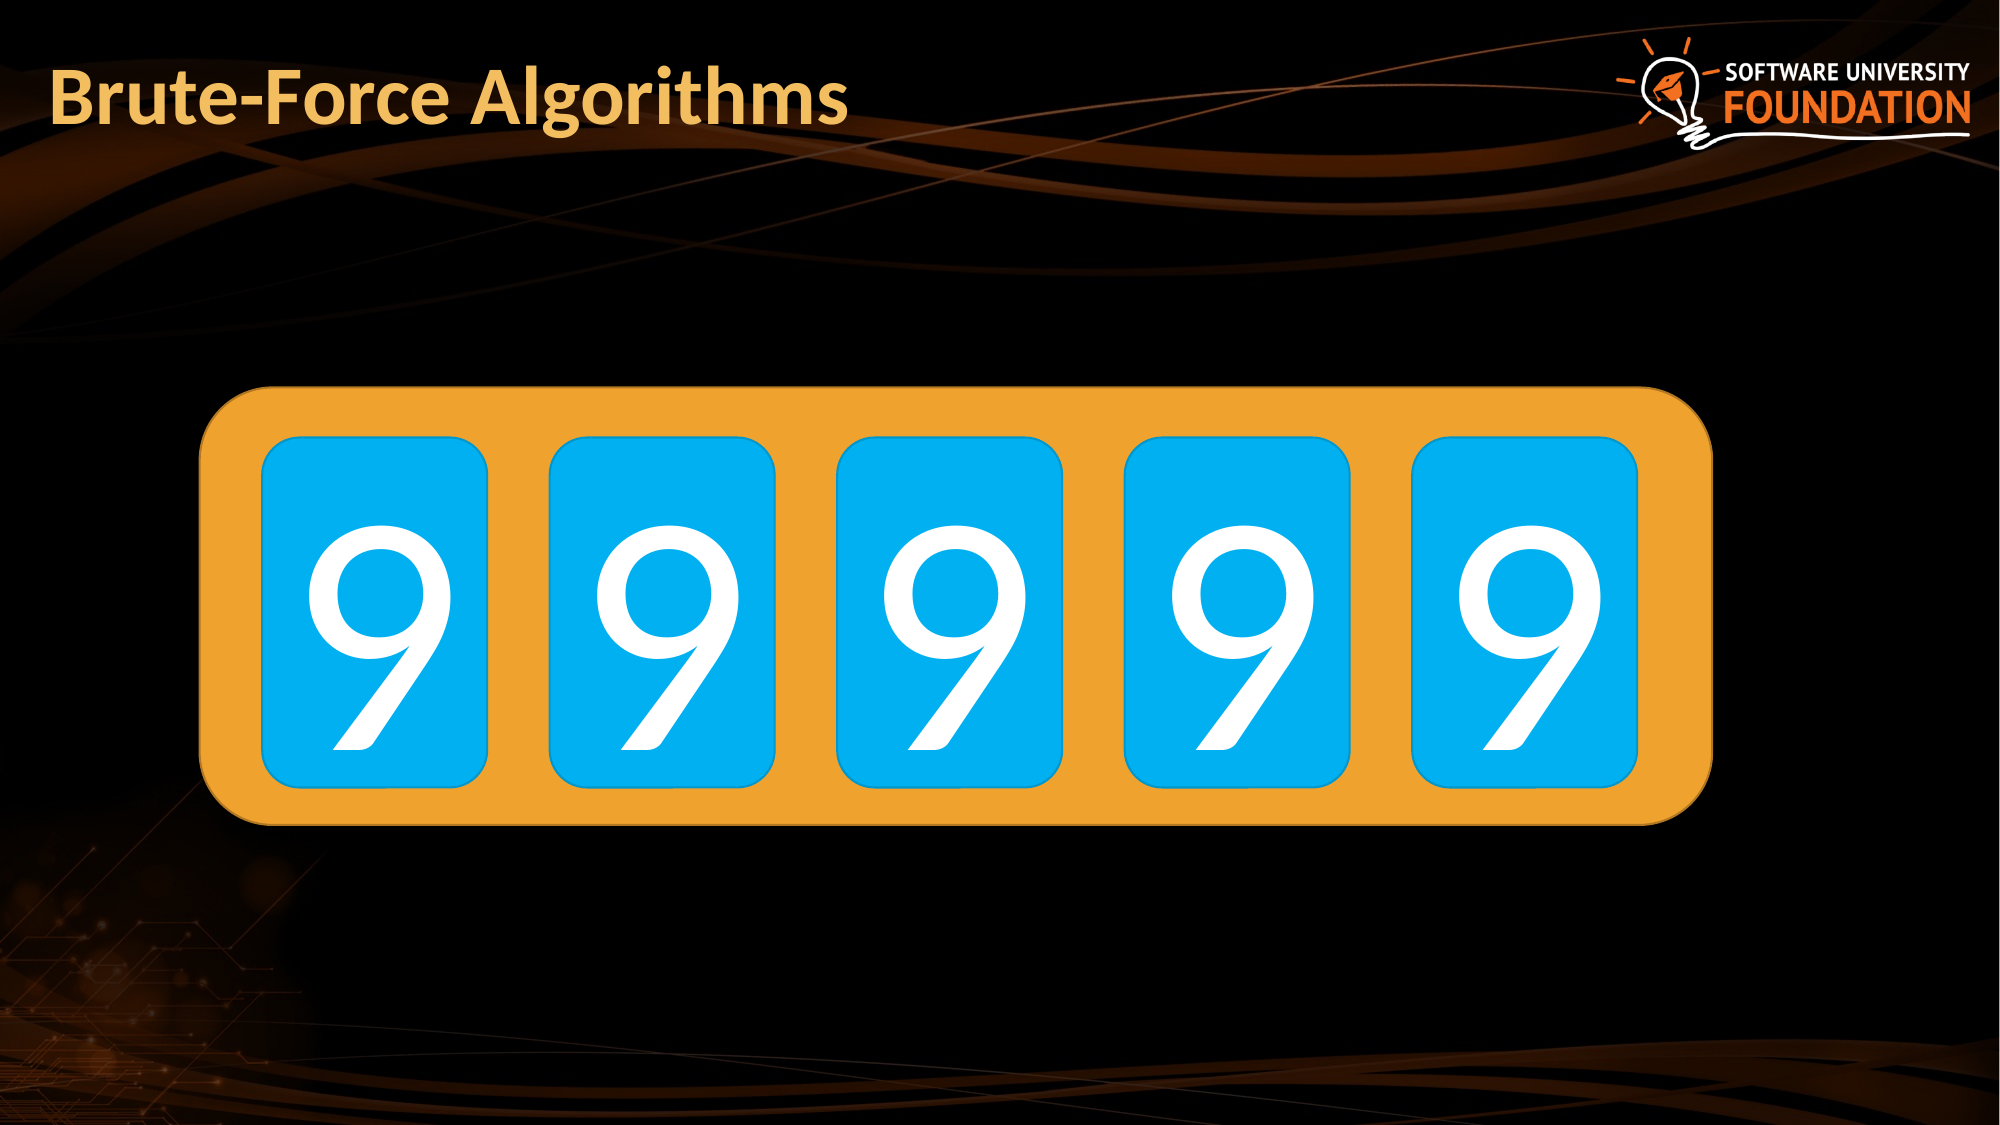

# Brute-Force Algorithms

9
9
9
9
9